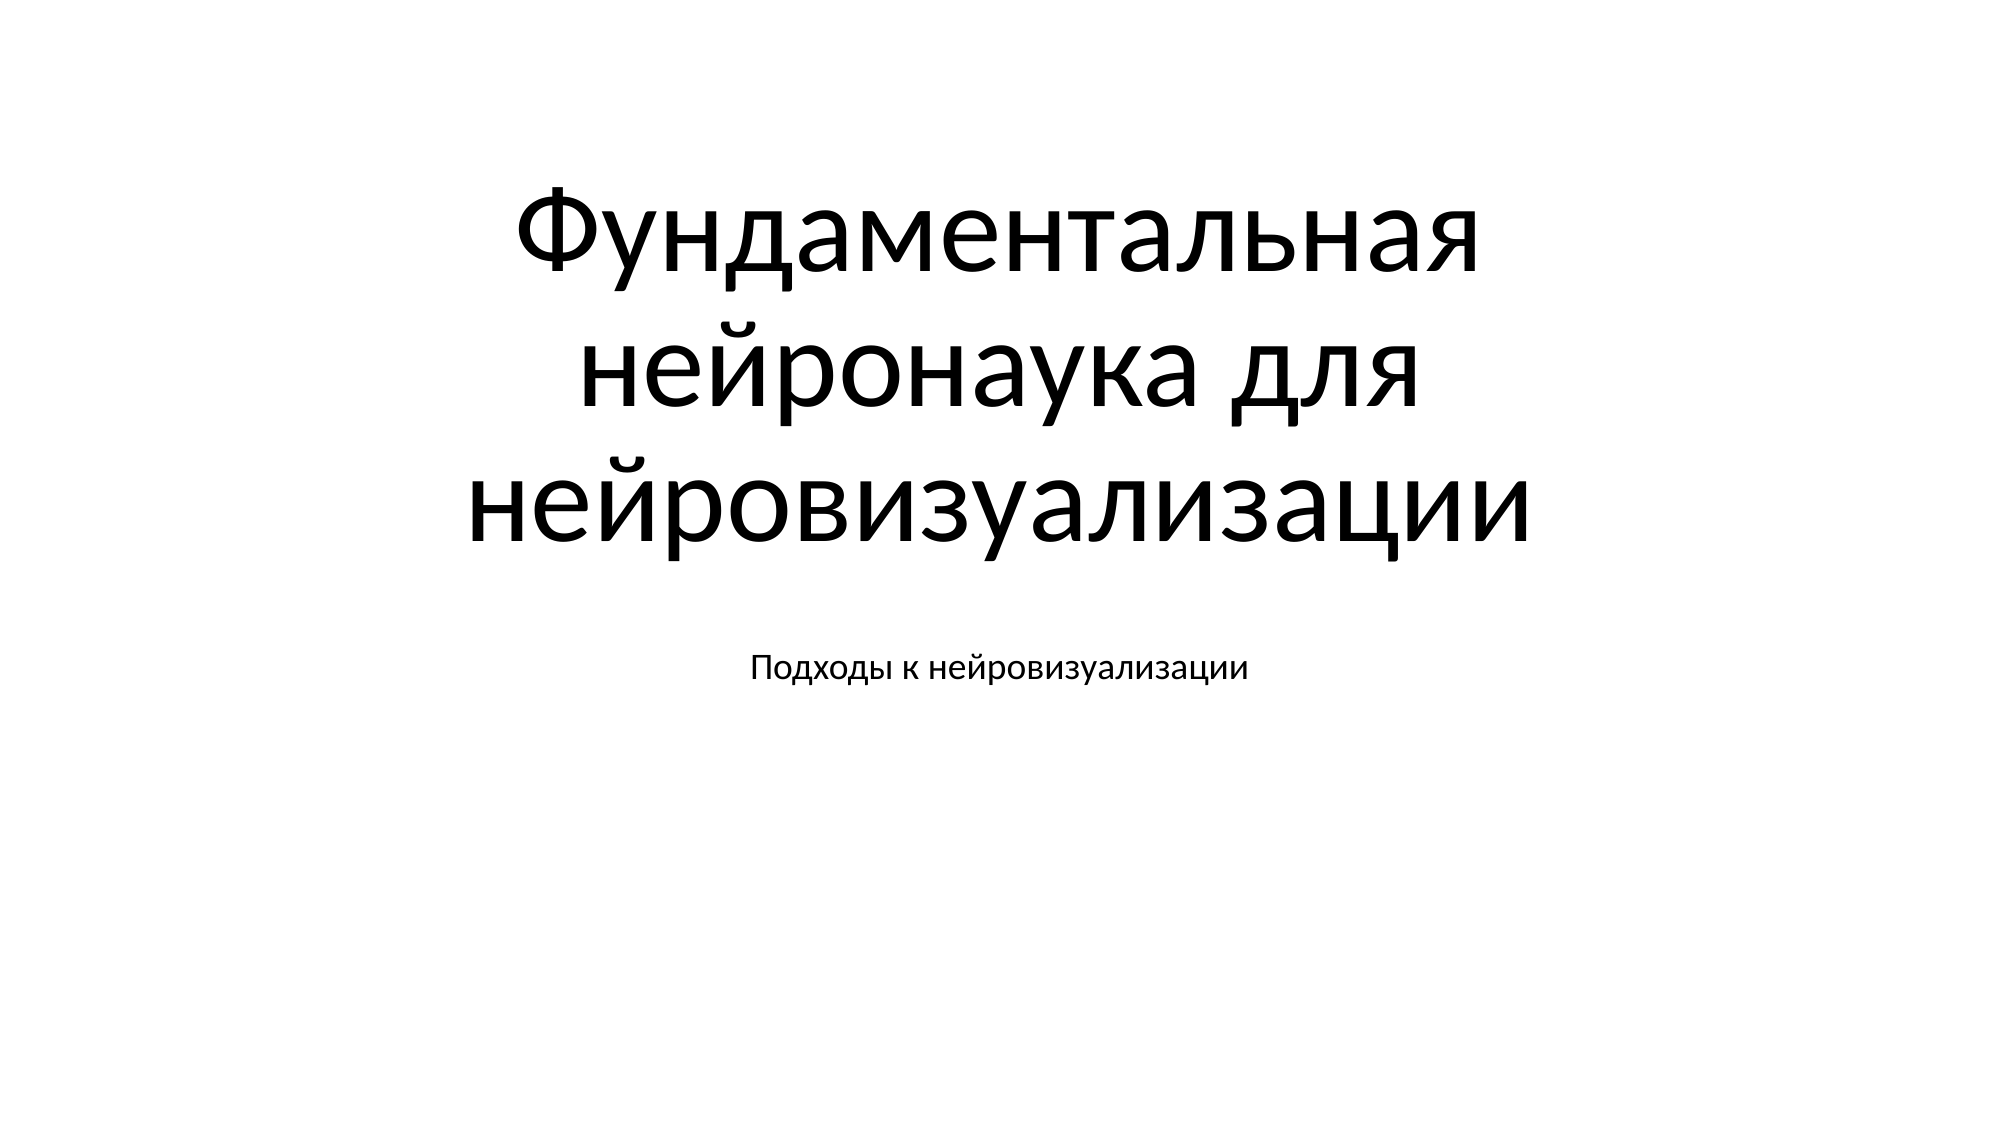

# Фундаментальная нейронаука для нейровизуализации
Подходы к нейровизуализации